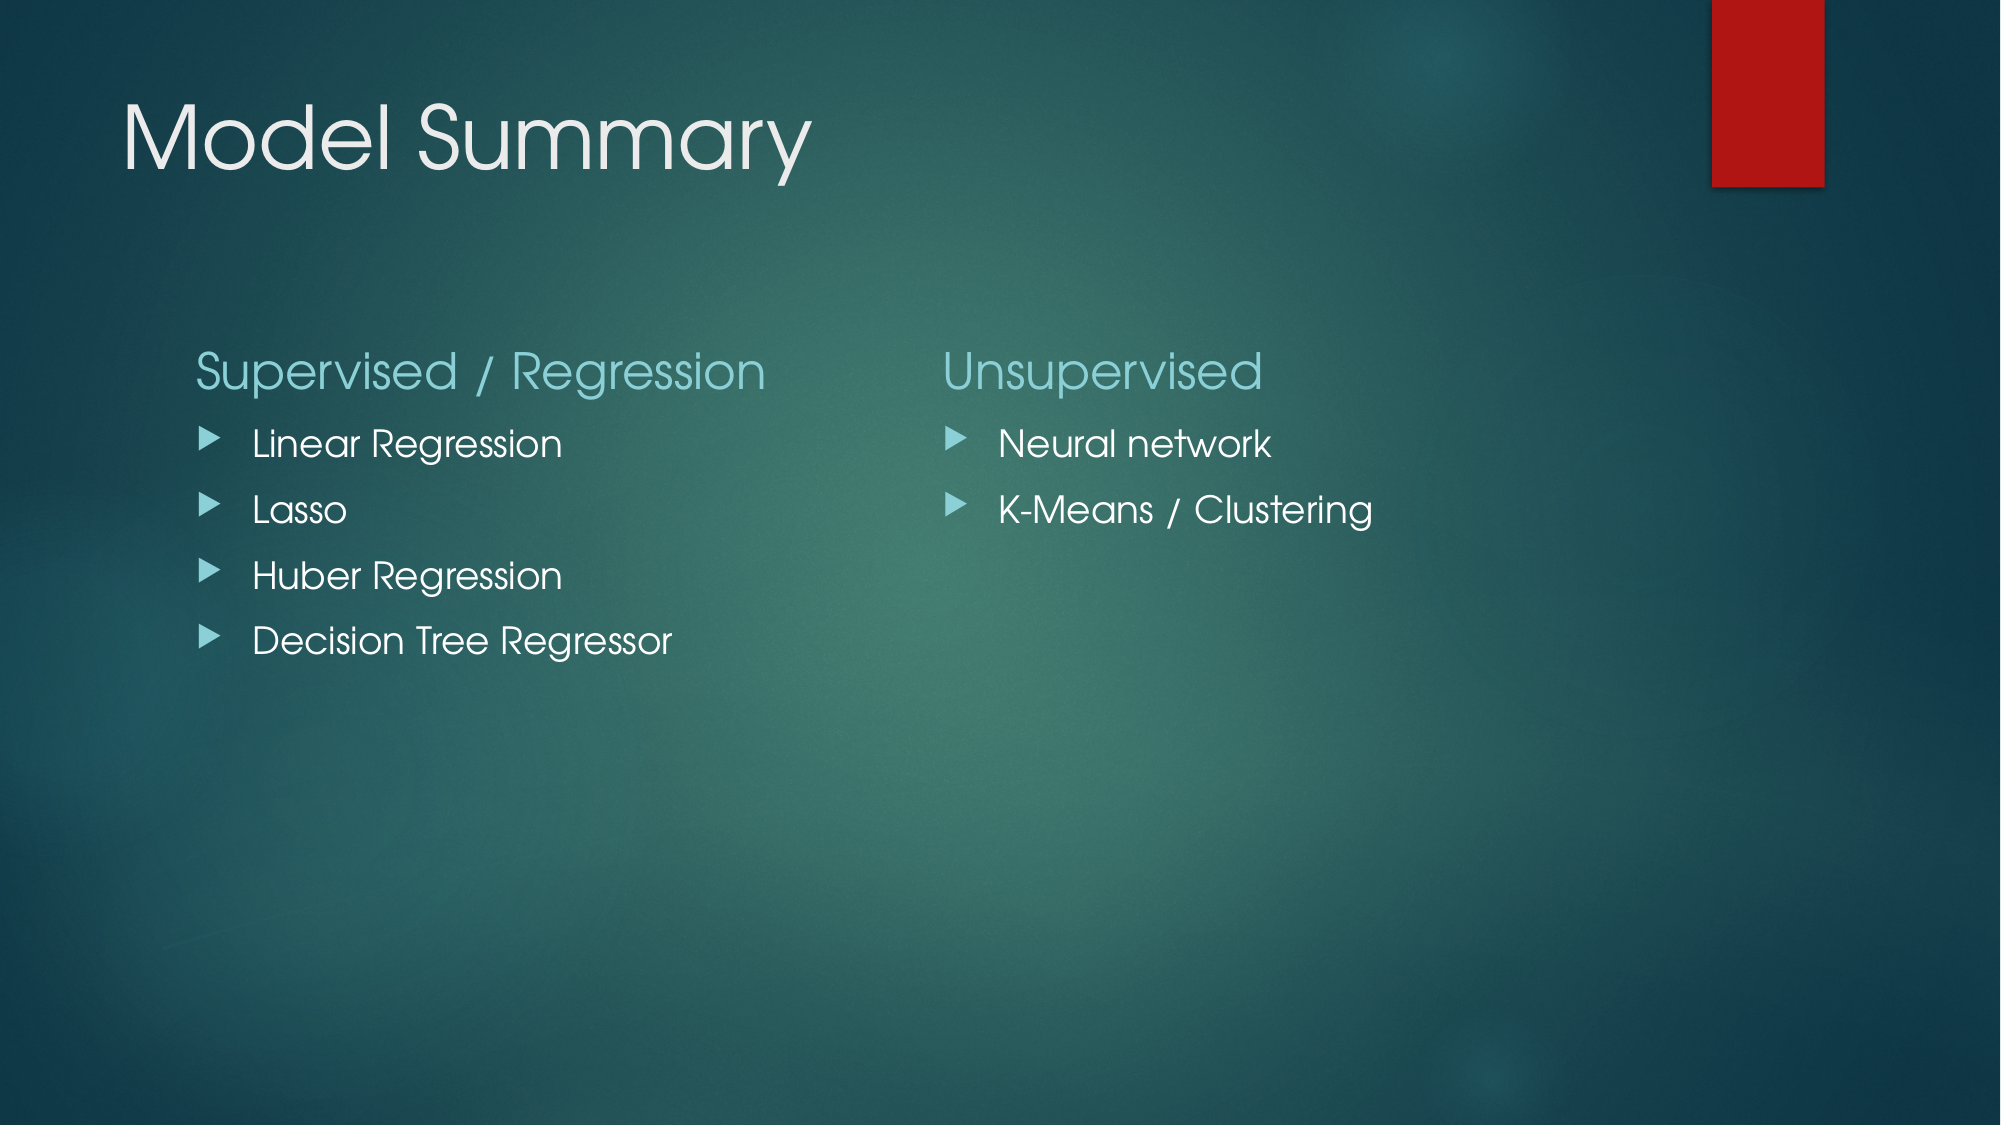

# Model Summary
Supervised / Regression
Unsupervised
Linear Regression
Lasso
Huber Regression
Decision Tree Regressor
Neural network
K-Means / Clustering